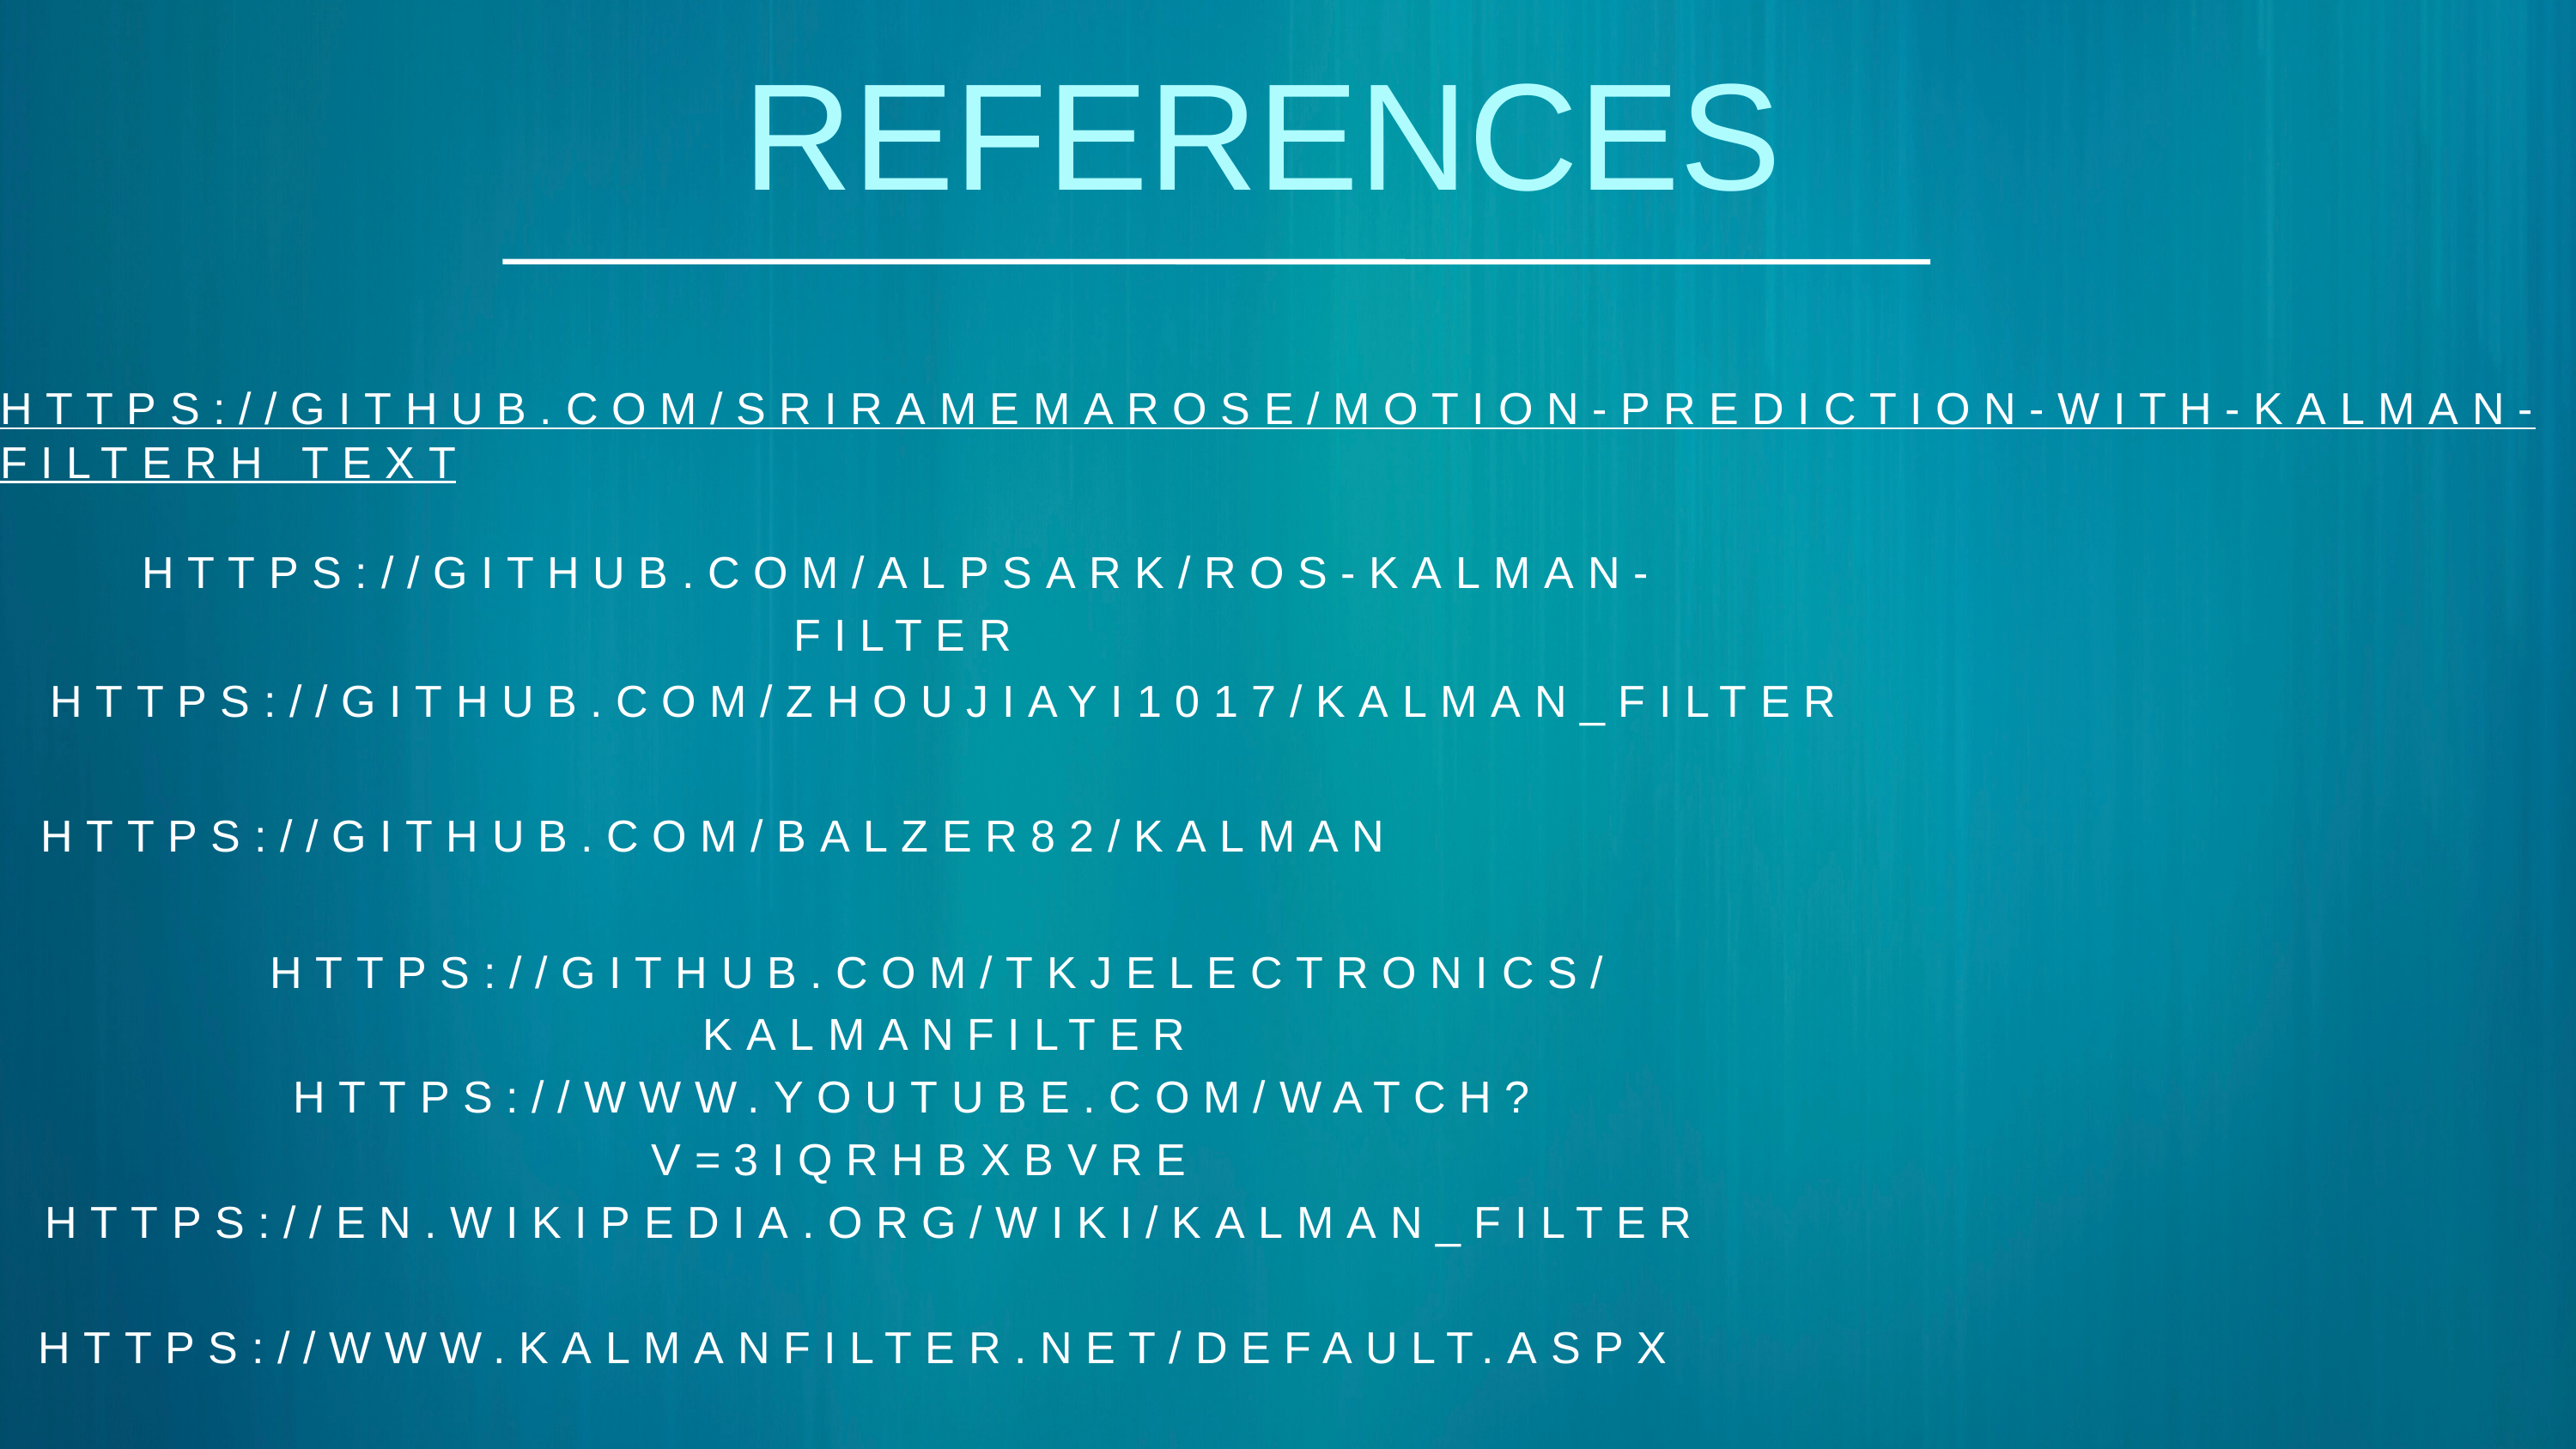

REFERENCES

HTTPS://GITHUB.COM/SRIRAMEMAROSE/MOTION-PREDICTION-WITH-KALMAN-FILTERH TEXT
HTTPS://GITHUB.COM/ALPSARK/ROS-KALMAN-FILTER
HTTPS://GITHUB.COM/ZHOUJIAYI1017/KALMAN_FILTER
HTTPS://GITHUB.COM/BALZER82/KALMAN
HTTPS://GITHUB.COM/TKJELECTRONICS/KALMANFILTER
HTTPS://WWW.YOUTUBE.COM/WATCH?V=3IQRHBXBVRE
HTTPS://EN.WIKIPEDIA.ORG/WIKI/KALMAN_FILTER
HTTPS://WWW.KALMANFILTER.NET/DEFAULT.ASPX